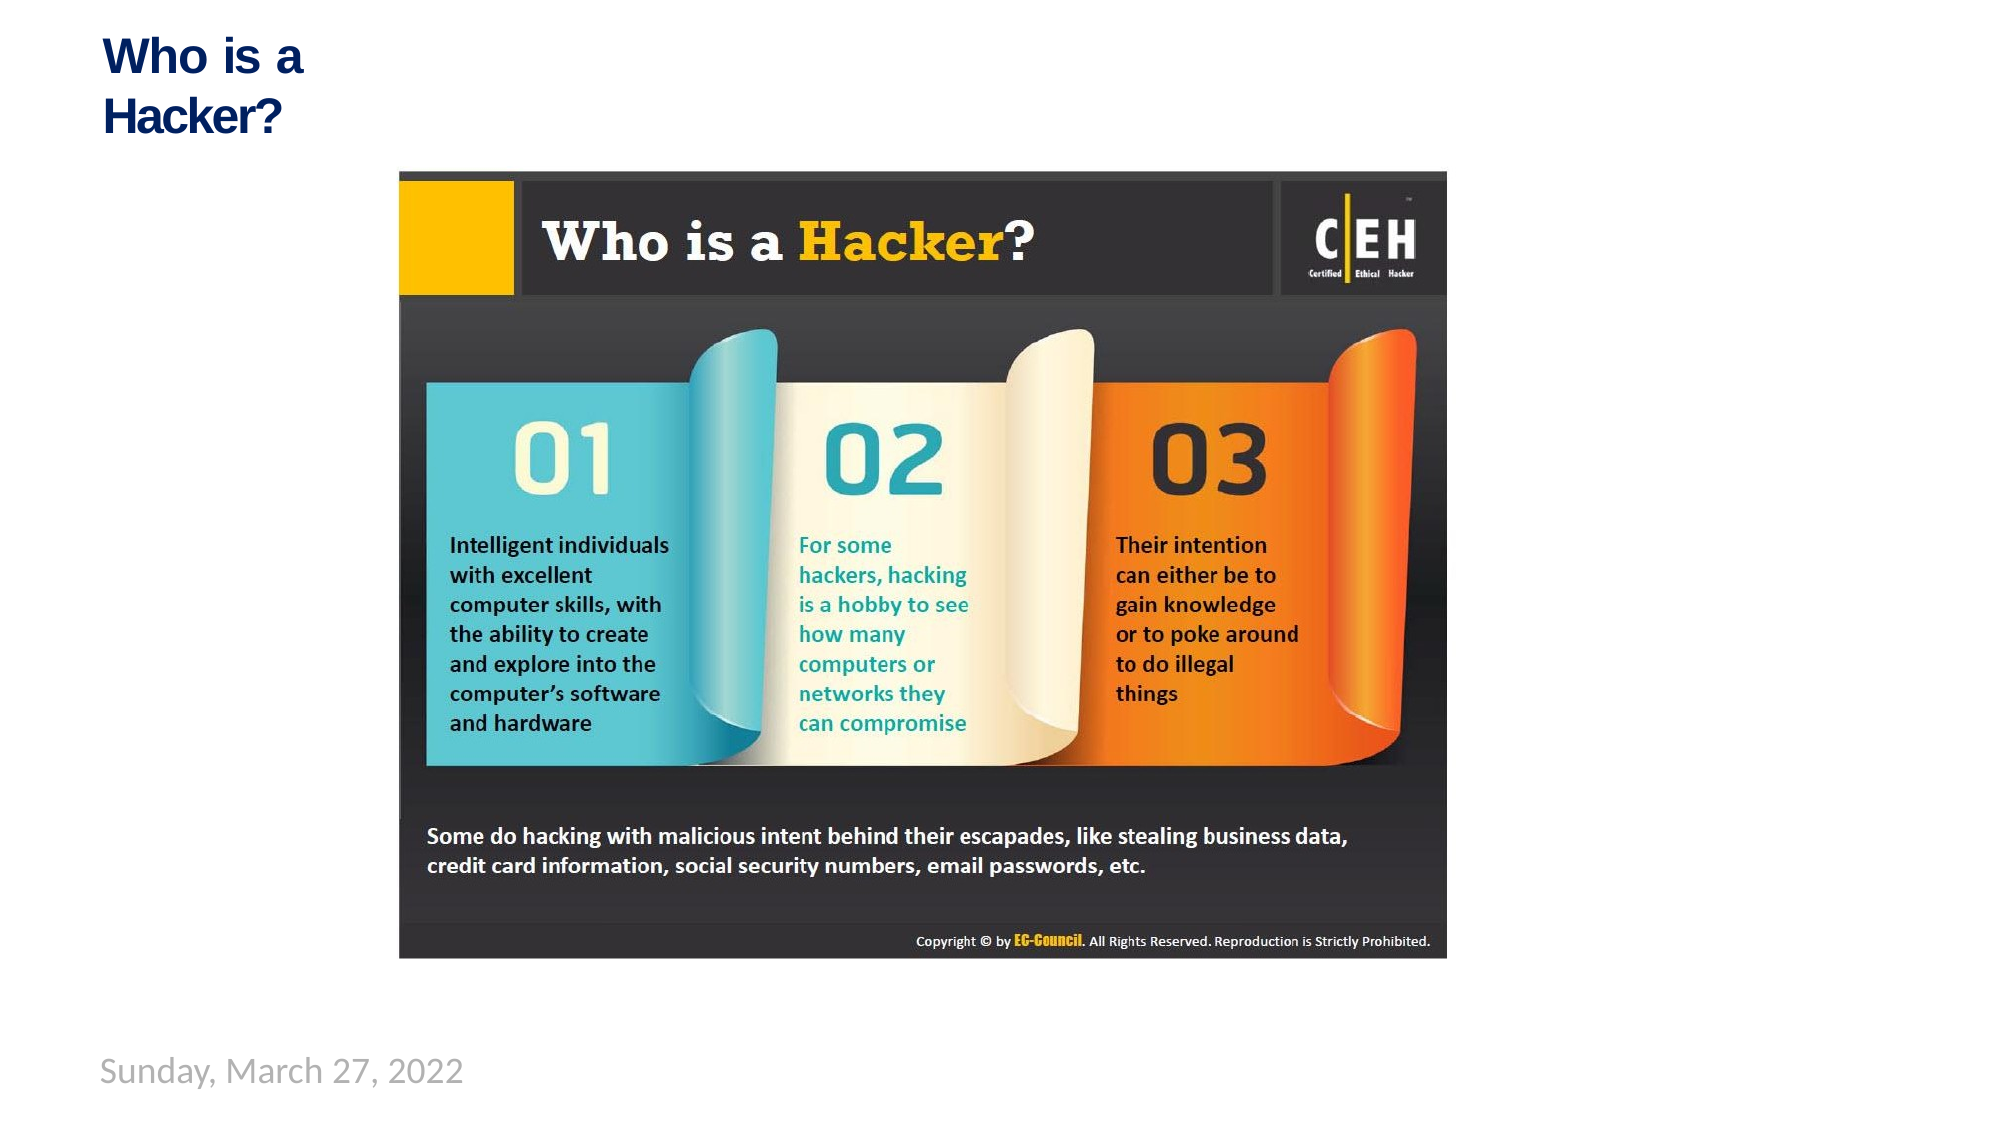

# Who is a Hacker?

Sunday, March 27, 2022
5